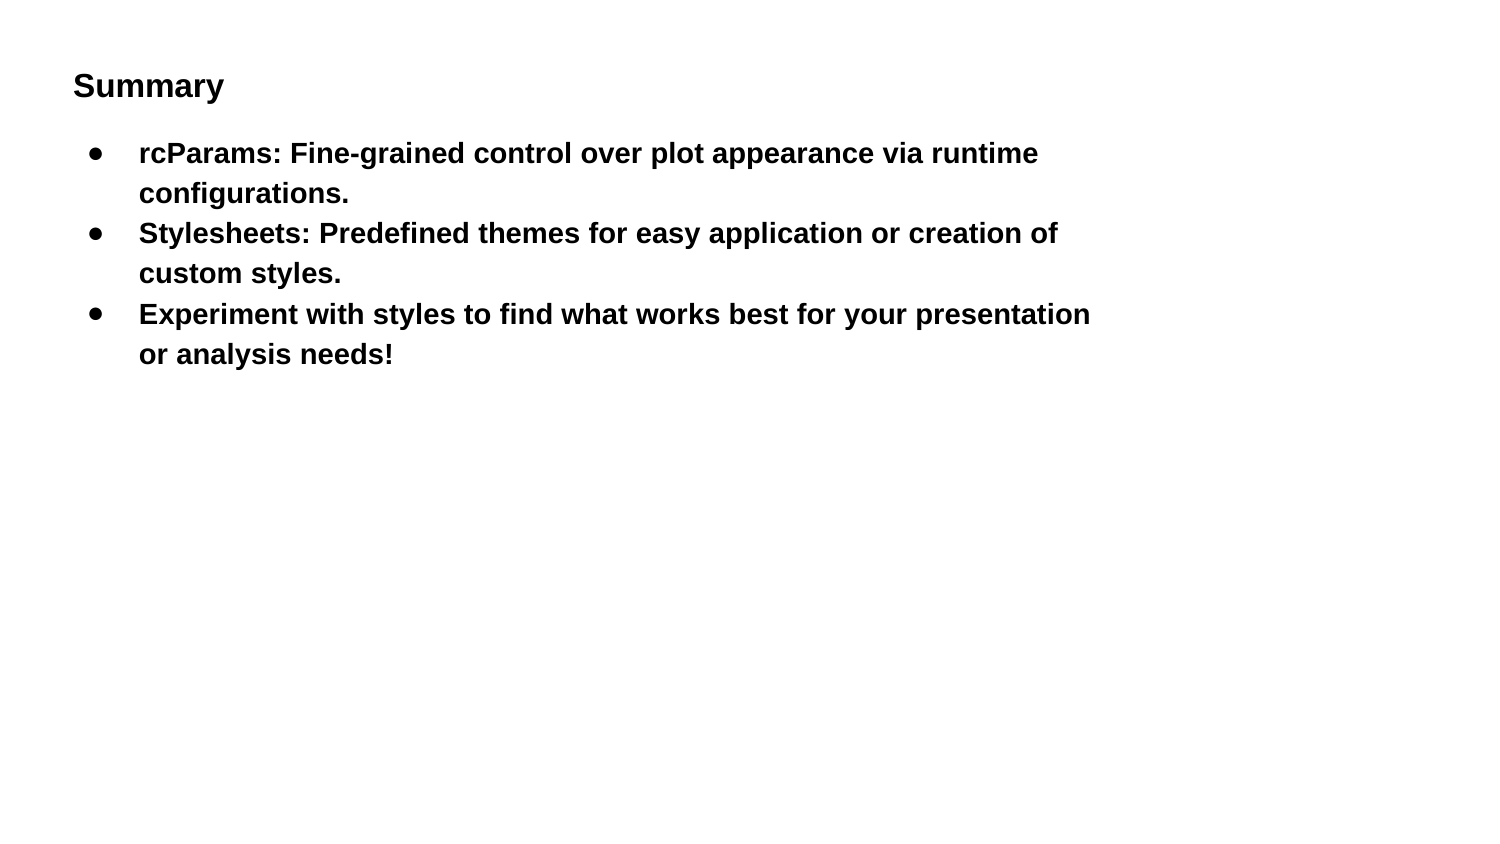

Summary
rcParams: Fine-grained control over plot appearance via runtime configurations.
Stylesheets: Predefined themes for easy application or creation of custom styles.
Experiment with styles to find what works best for your presentation or analysis needs!